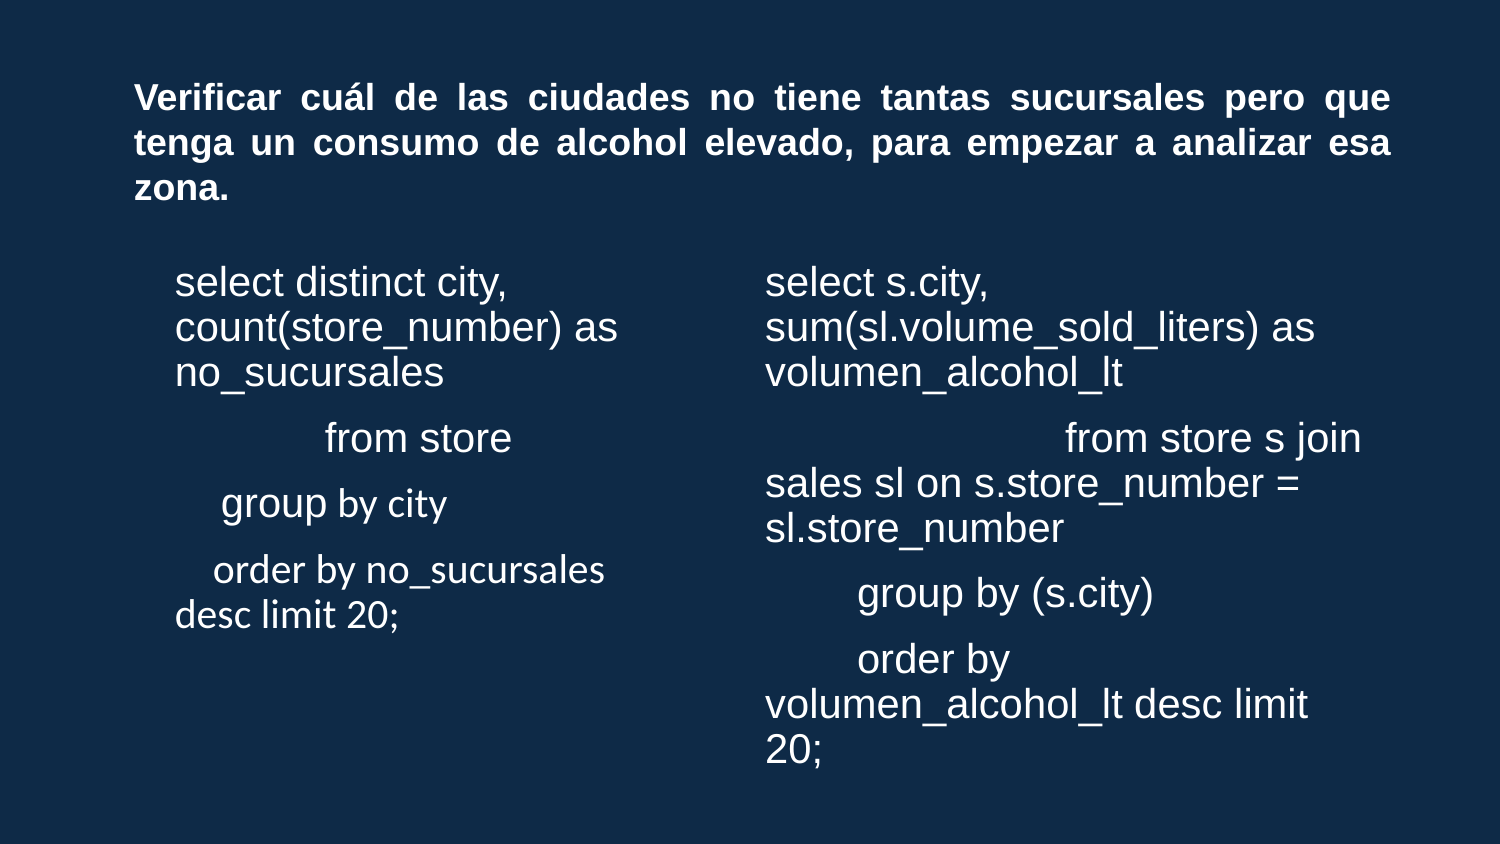

Verificar cuál de las ciudades no tiene tantas sucursales pero que tenga un consumo de alcohol elevado, para empezar a analizar esa zona.
select distinct city, count(store_number) as no_sucursales
	from store
    group by city
    order by no_sucursales desc limit 20;

select s.city, sum(sl.volume_sold_liters) as volumen_alcohol_lt
		from store s join sales sl on s.store_number = sl.store_number
        group by (s.city)
        order by volumen_alcohol_lt desc limit 20;